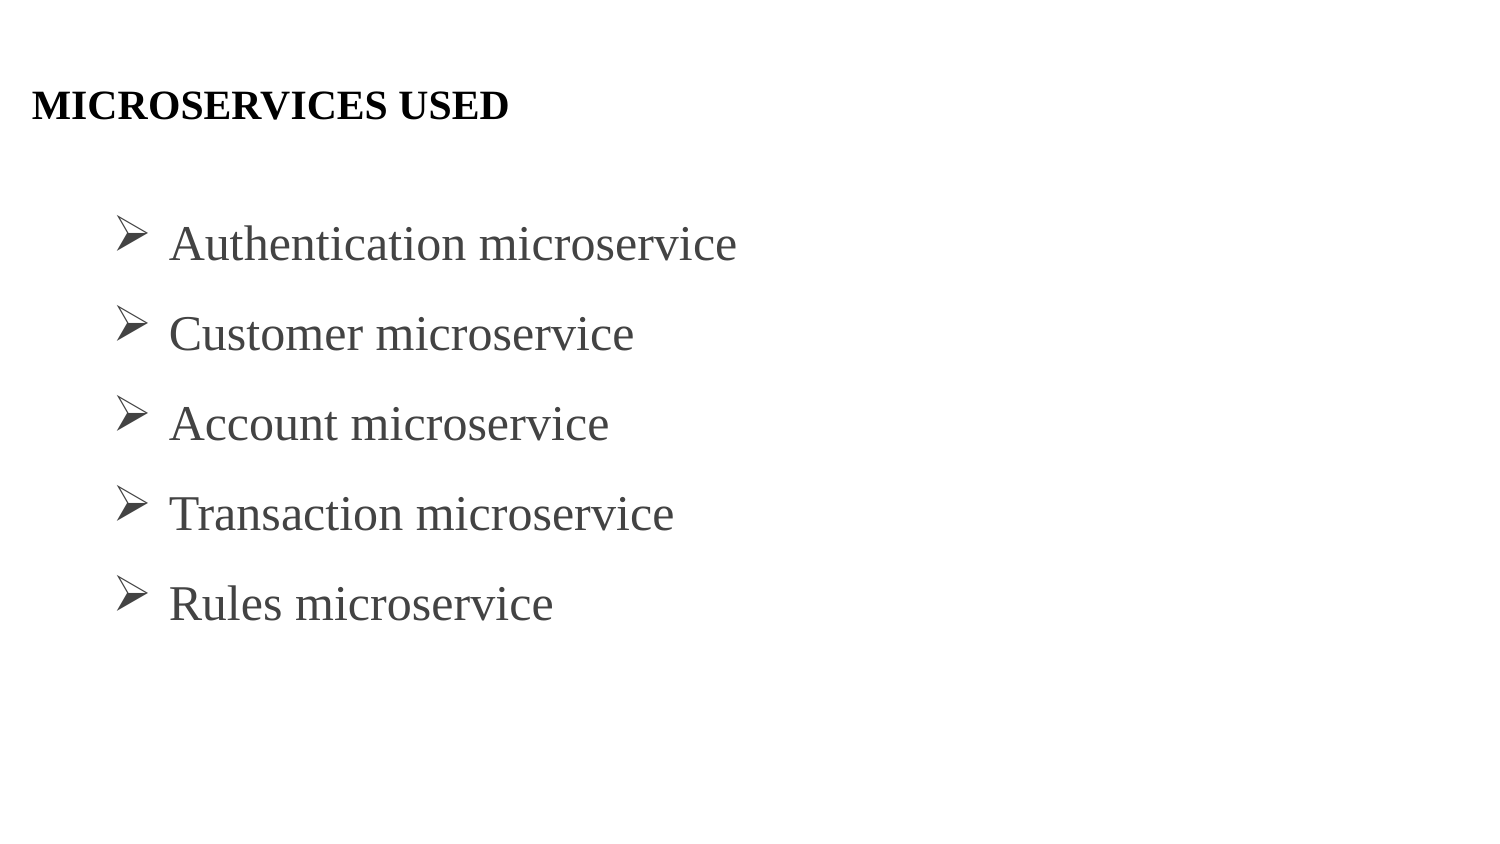

MICROSERVICES USED
Authentication microservice
Customer microservice
Account microservice
Transaction microservice
Rules microservice